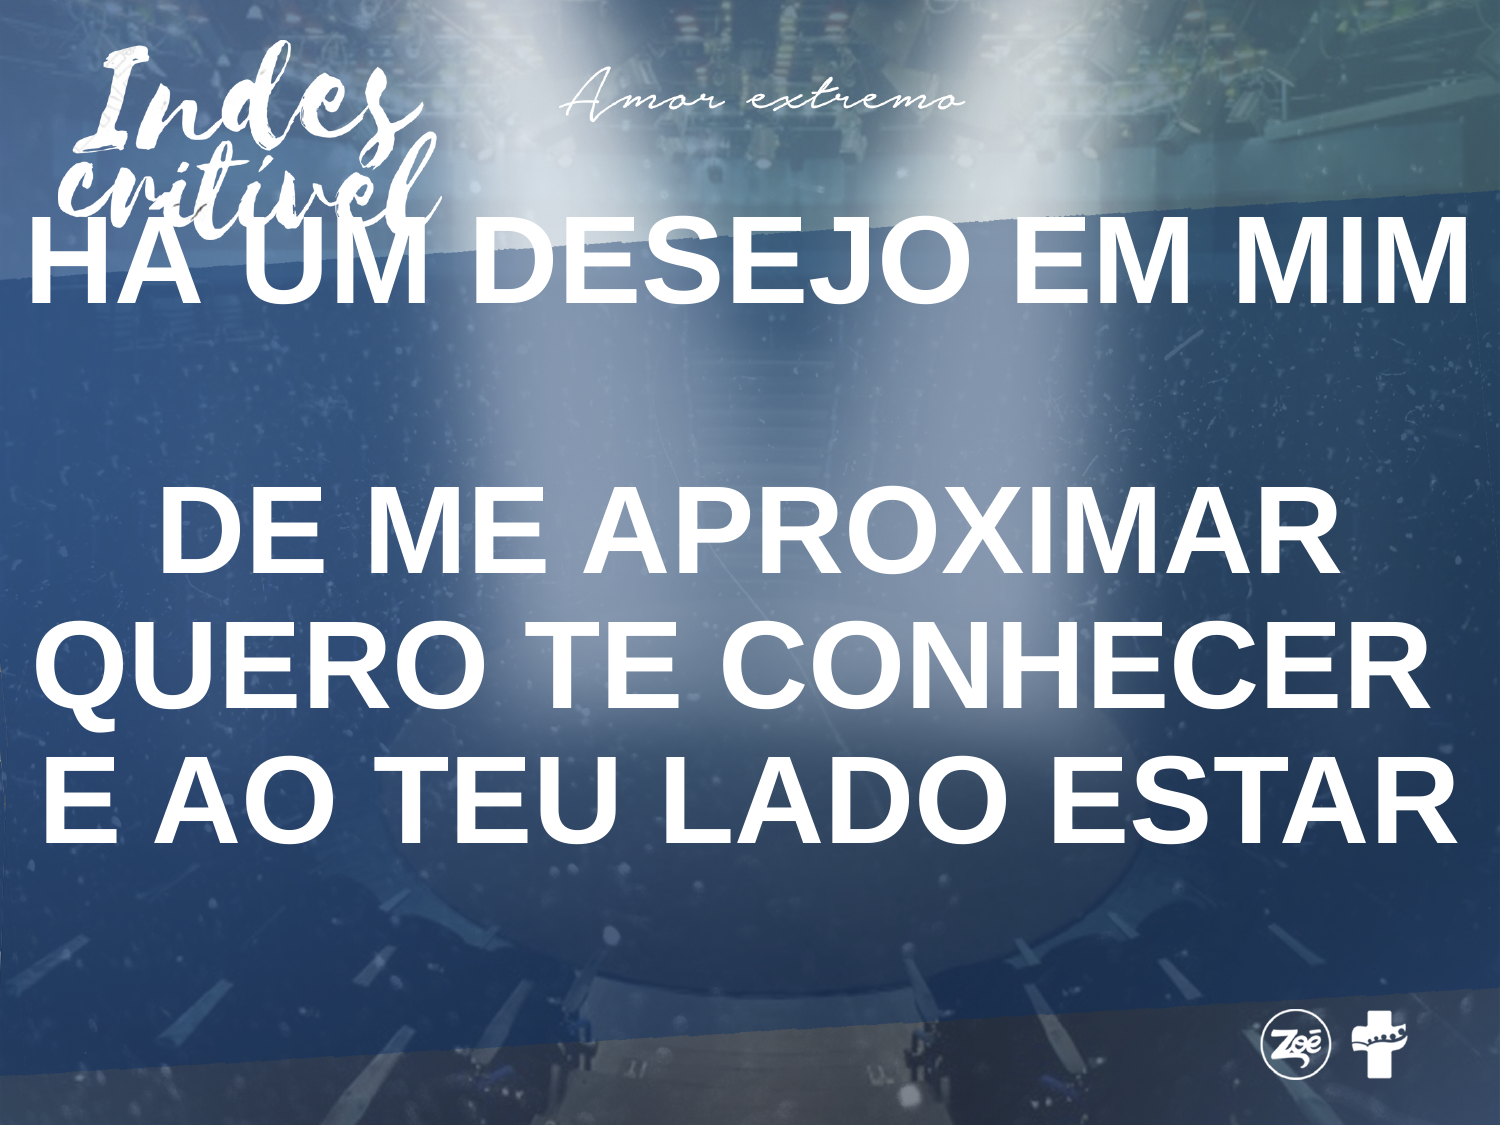

# HÁ UM DESEJO EM MIM DE ME APROXIMAR QUERO TE CONHECER E AO TEU LADO ESTAR